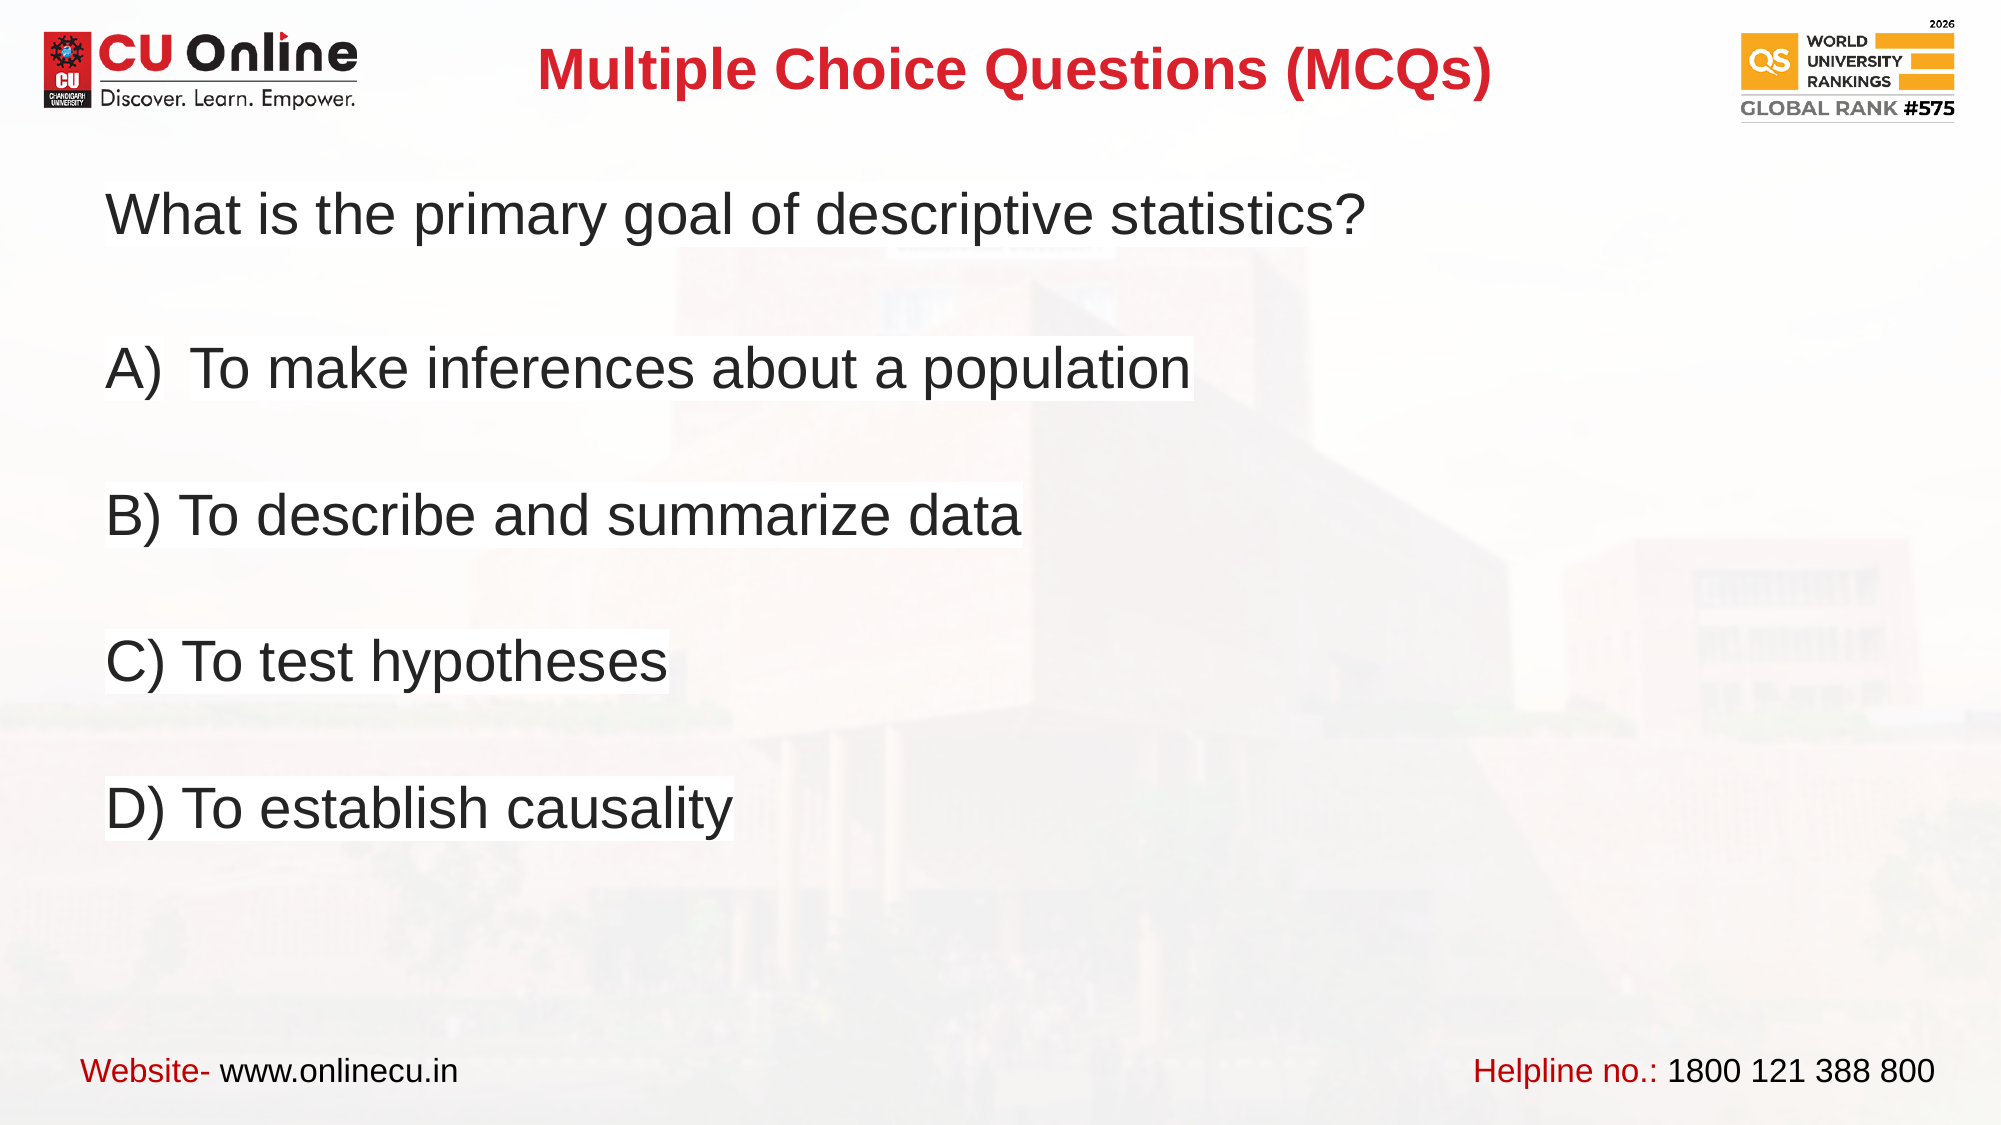

Multiple Choice Questions (MCQs)
What is the primary goal of descriptive statistics?
To make inferences about a population
B) To describe and summarize data
C) To test hypotheses
D) To establish causality